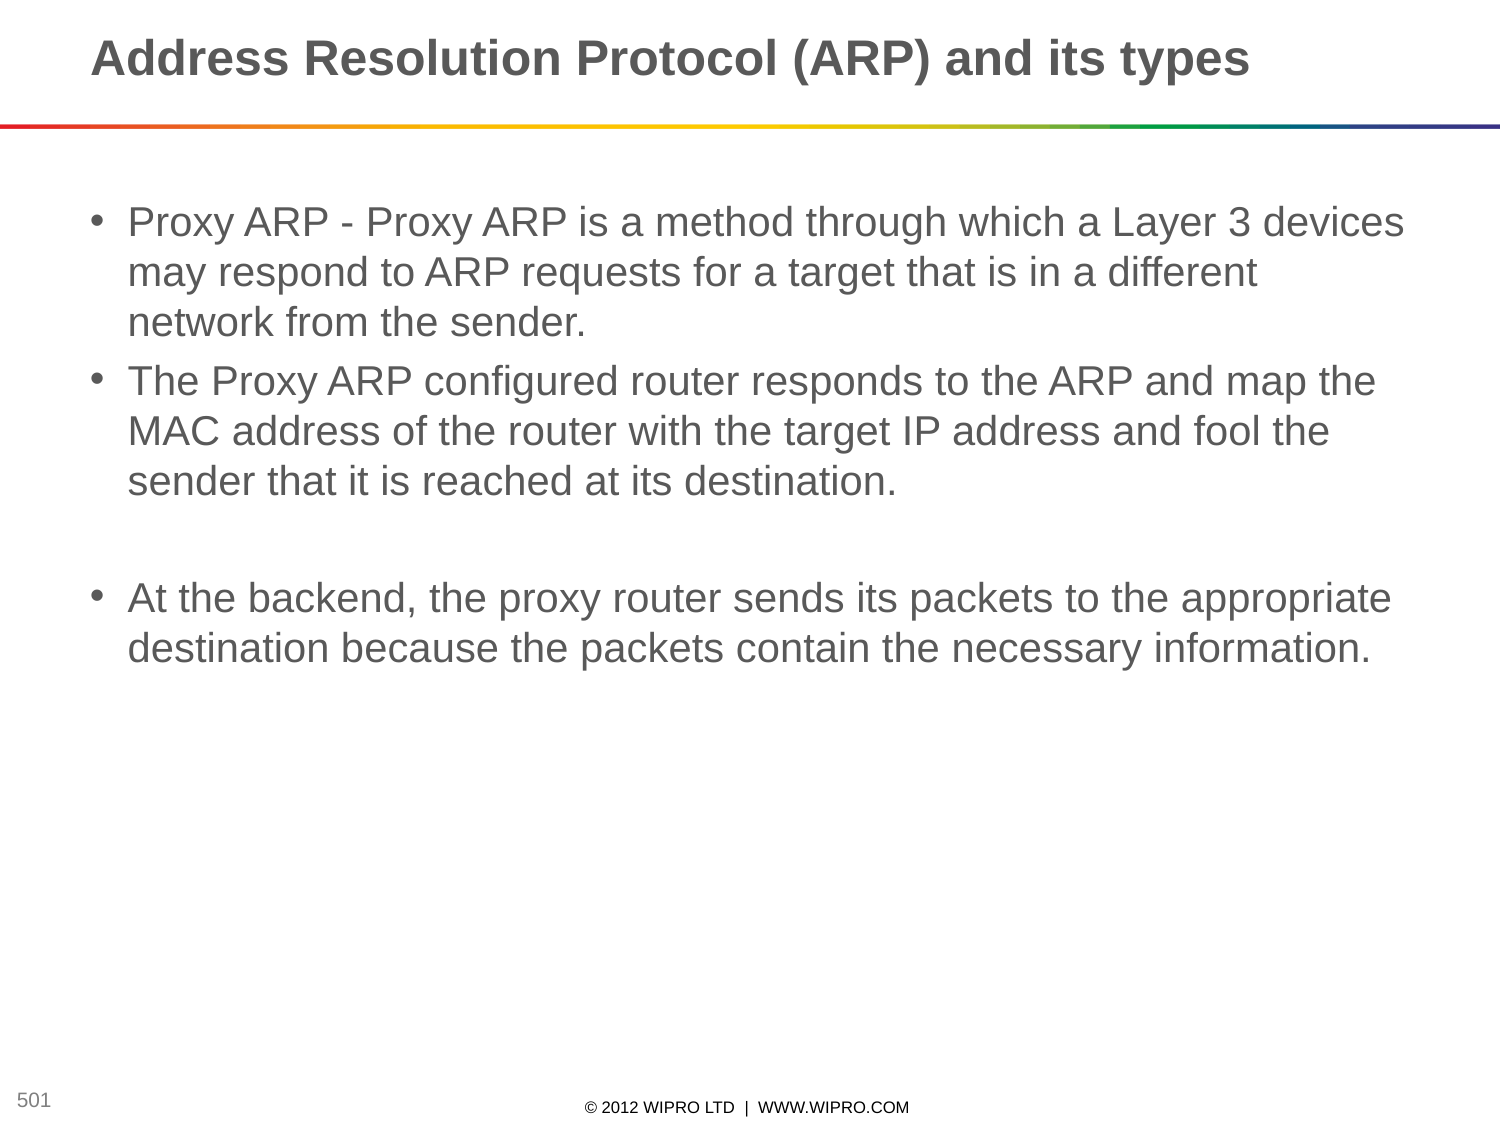

# Address Resolution Protocol (ARP) and its types
Proxy ARP - Proxy ARP is a method through which a Layer 3 devices may respond to ARP requests for a target that is in a different network from the sender.
The Proxy ARP configured router responds to the ARP and map the MAC address of the router with the target IP address and fool the sender that it is reached at its destination.

At the backend, the proxy router sends its packets to the appropriate destination because the packets contain the necessary information.